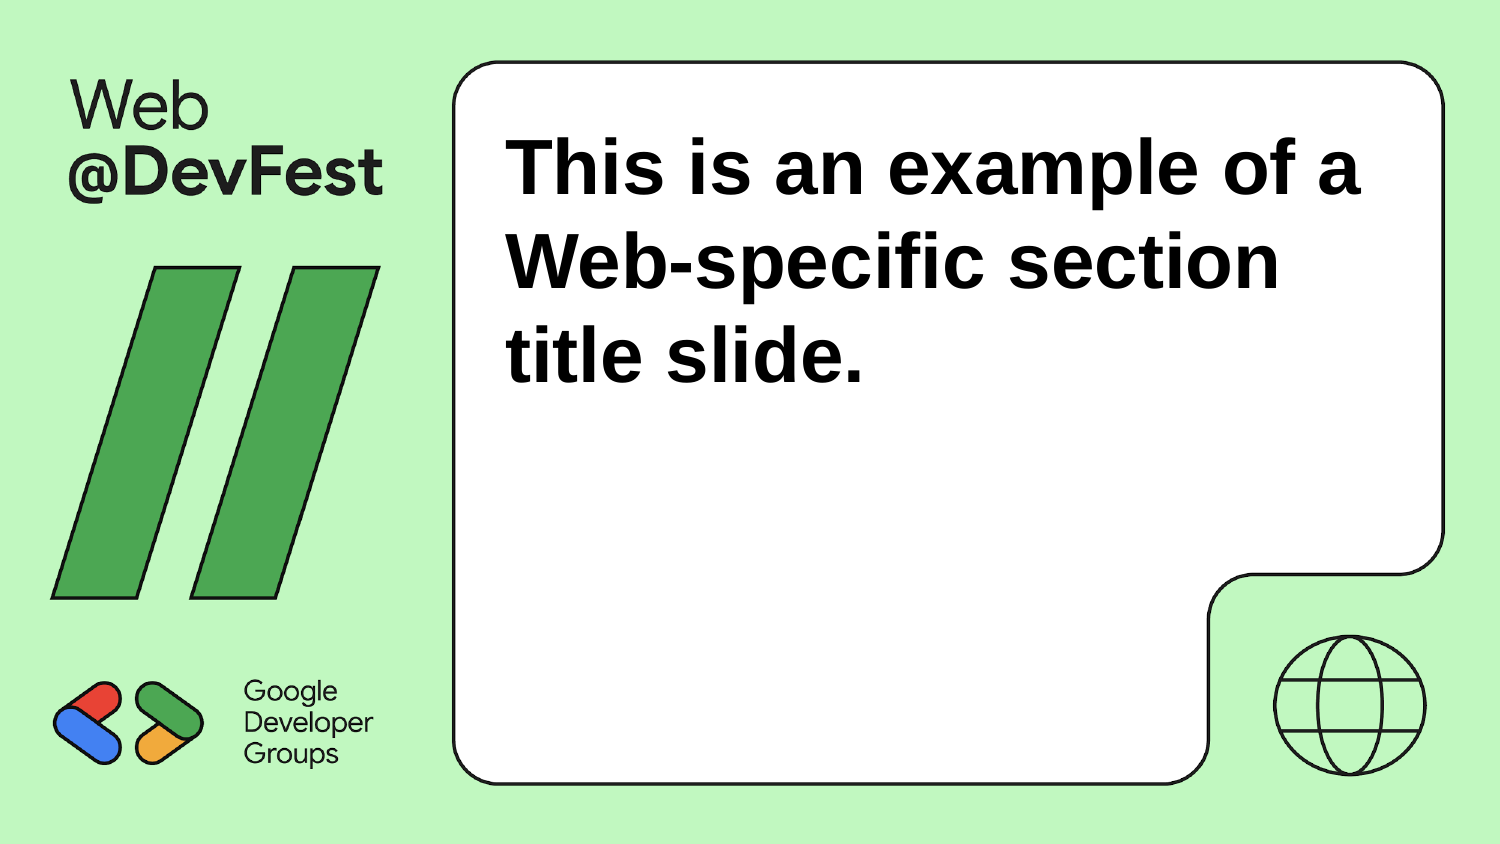

# This is an example of a Web-specific section title slide.